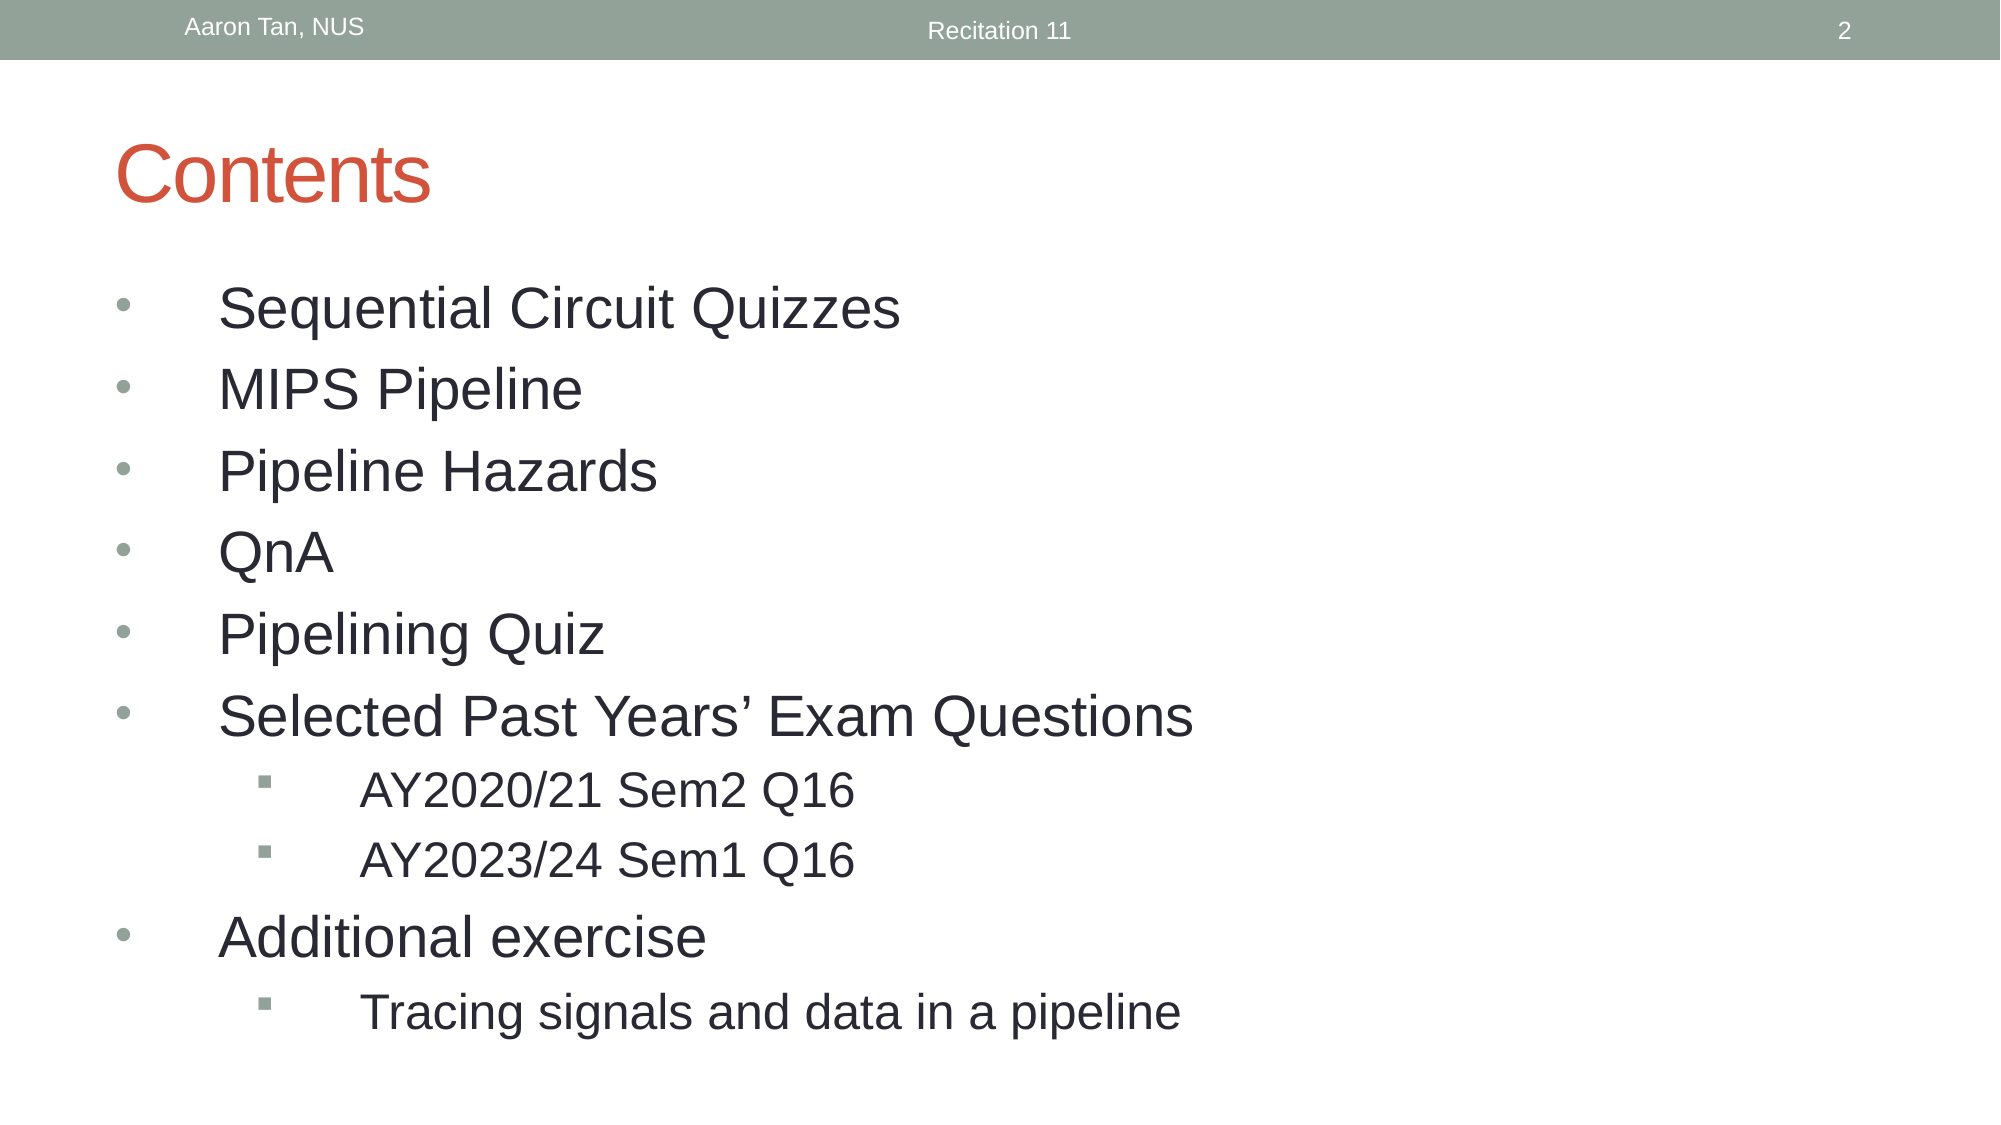

Aaron Tan, NUS
Recitation 11
2
# Contents
Sequential Circuit Quizzes
MIPS Pipeline
Pipeline Hazards
QnA
Pipelining Quiz
Selected Past Years’ Exam Questions
AY2020/21 Sem2 Q16
AY2023/24 Sem1 Q16
Additional exercise
Tracing signals and data in a pipeline